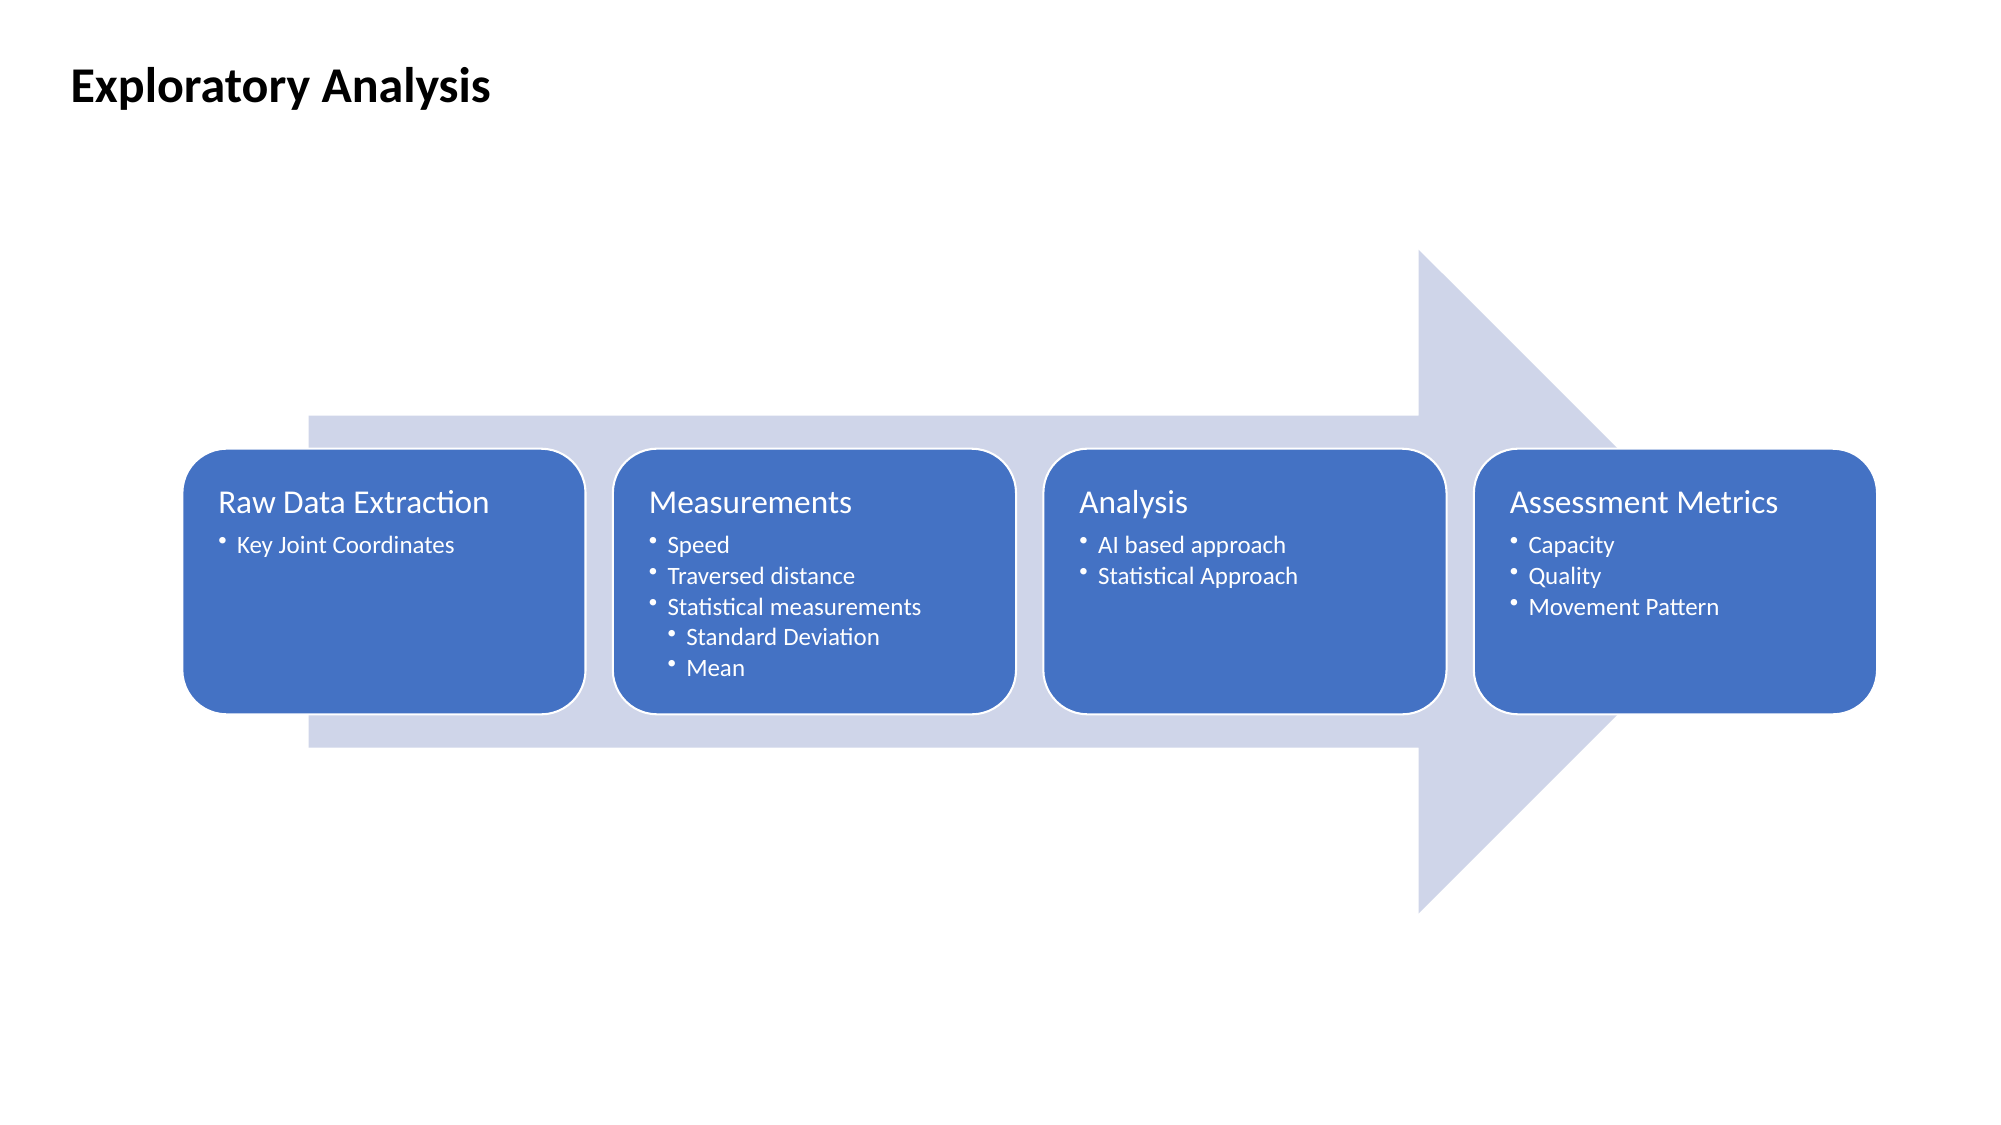

Exploratory Analysis
Raw Data Extraction
Key Joint Coordinates
Measurements
Speed
Traversed distance
Statistical measurements
Standard Deviation
Mean
Analysis
AI based approach
Statistical Approach
Assessment Metrics
Capacity
Quality
Movement Pattern